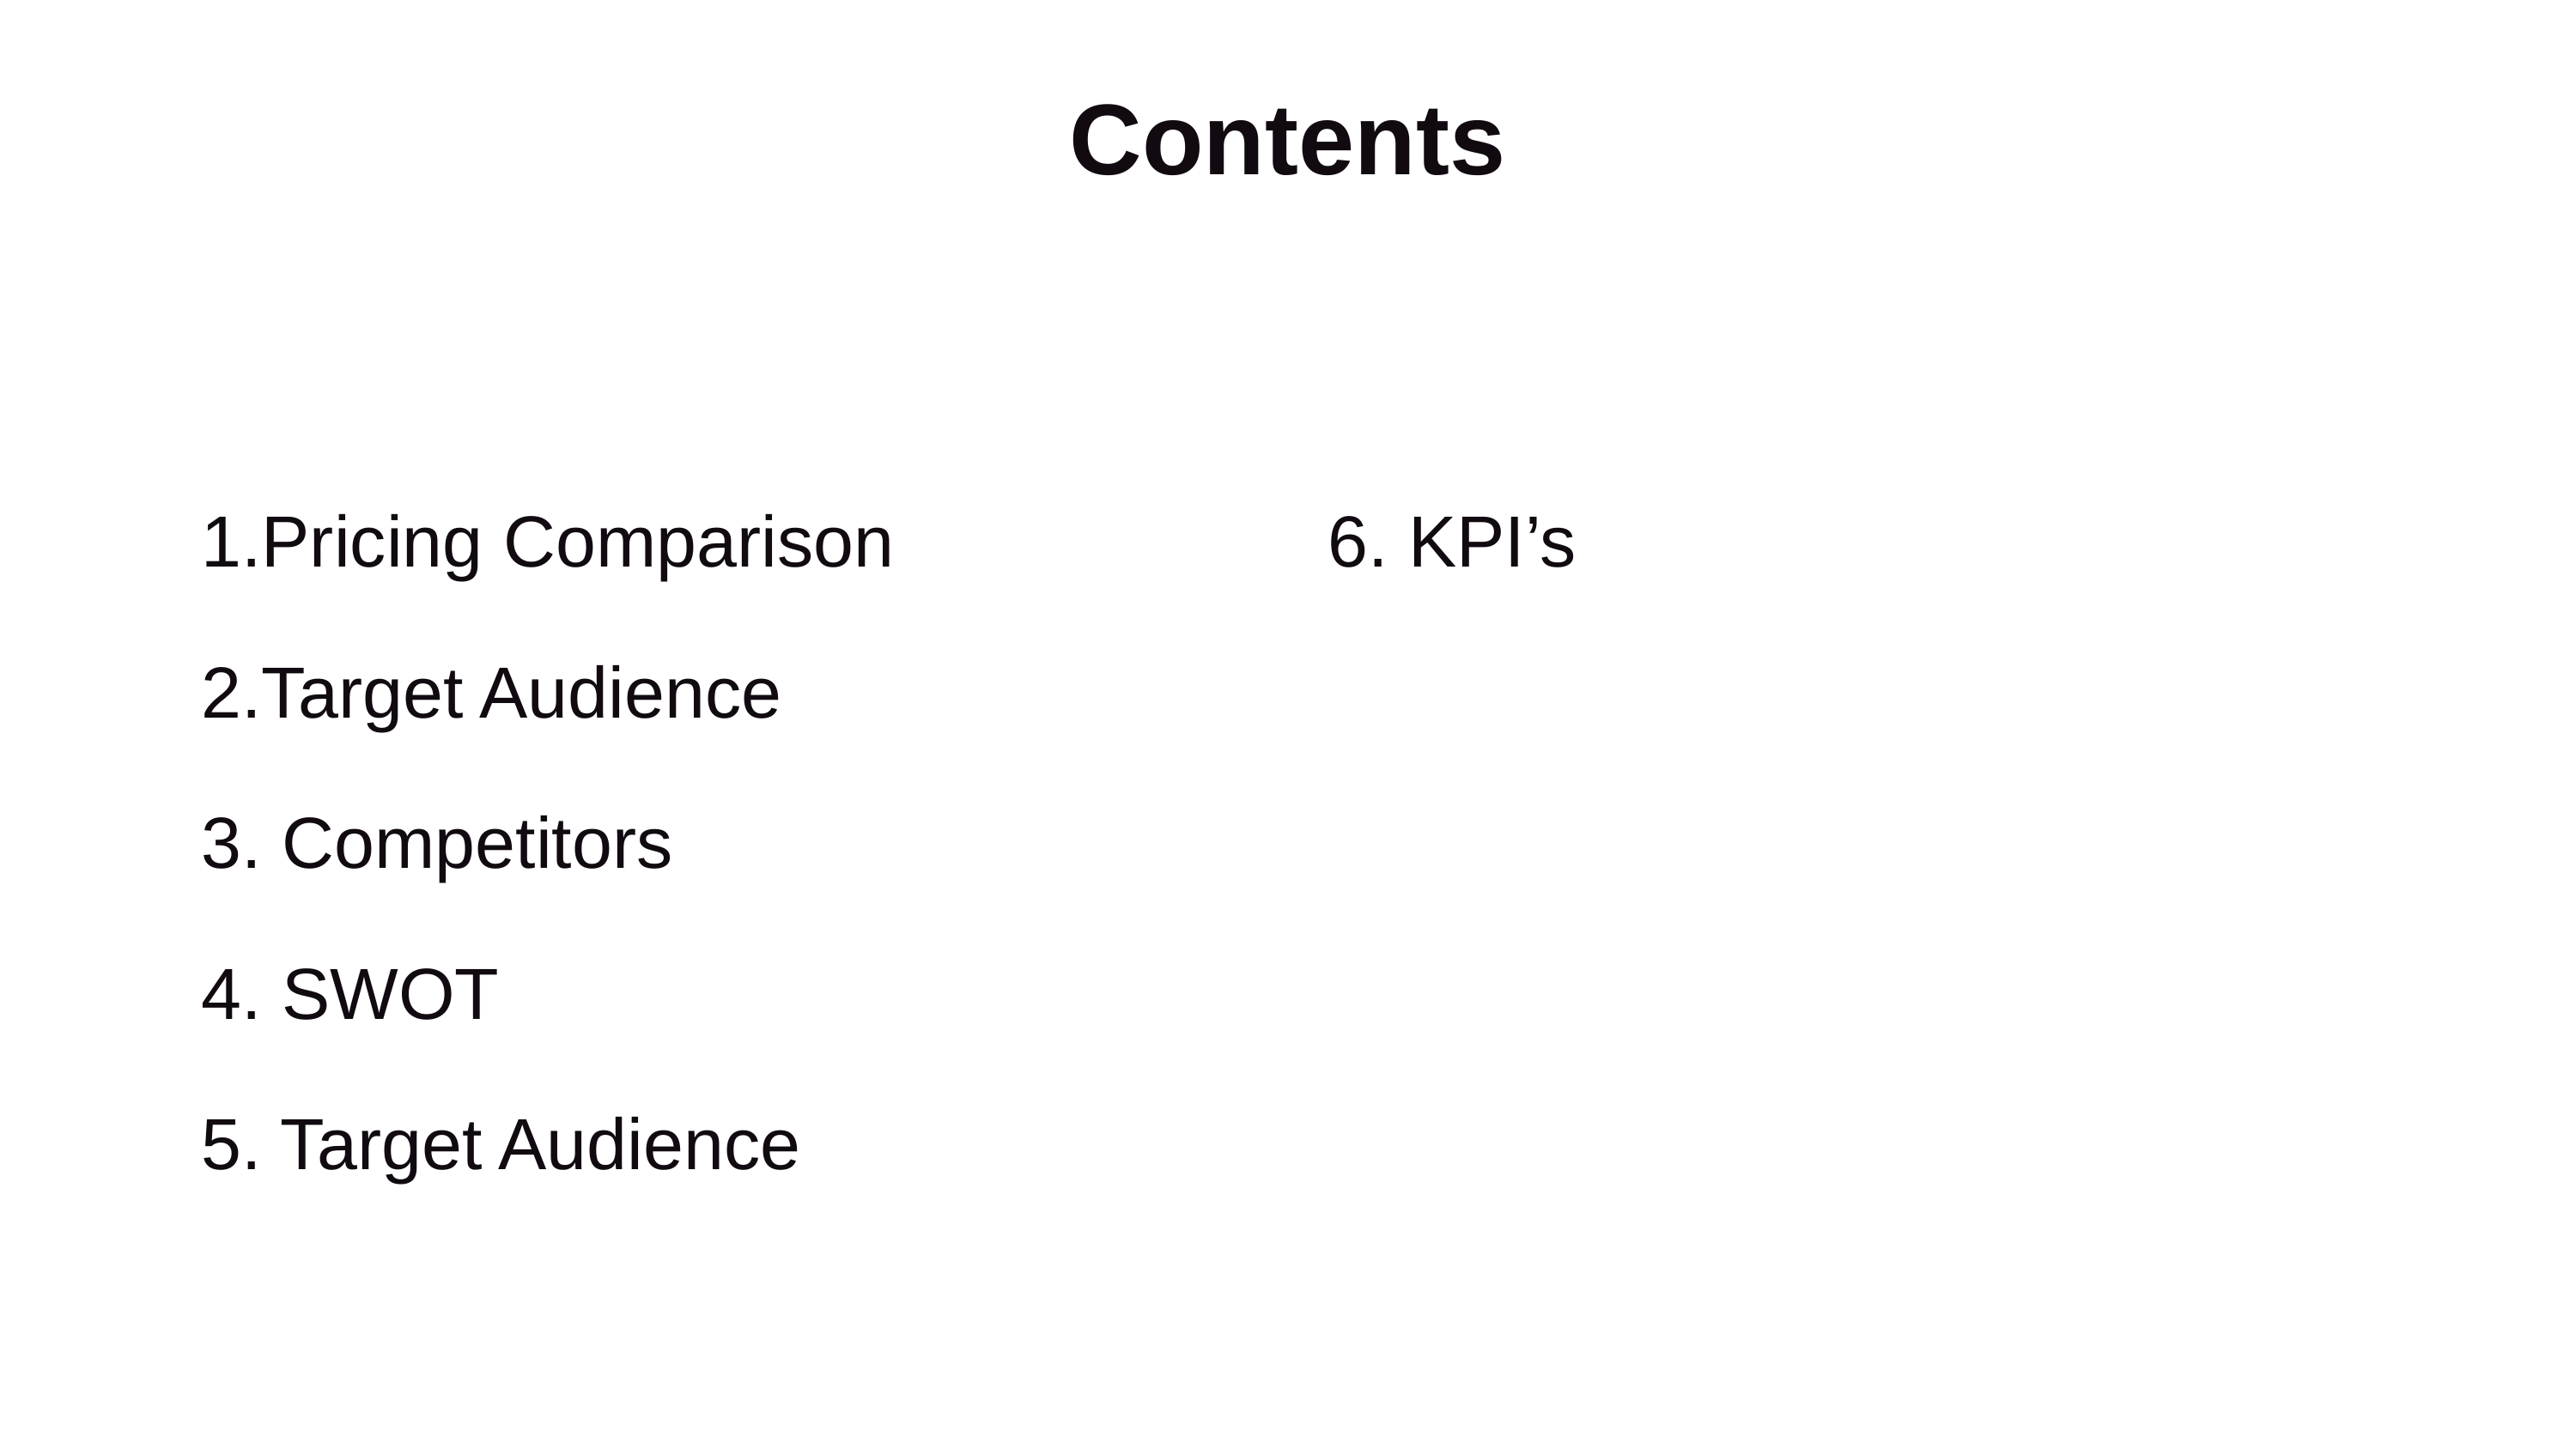

Contents
Pricing Comparison
2.Target Audience
3. Competitors
4. SWOT
5. Target Audience
6. KPI’s